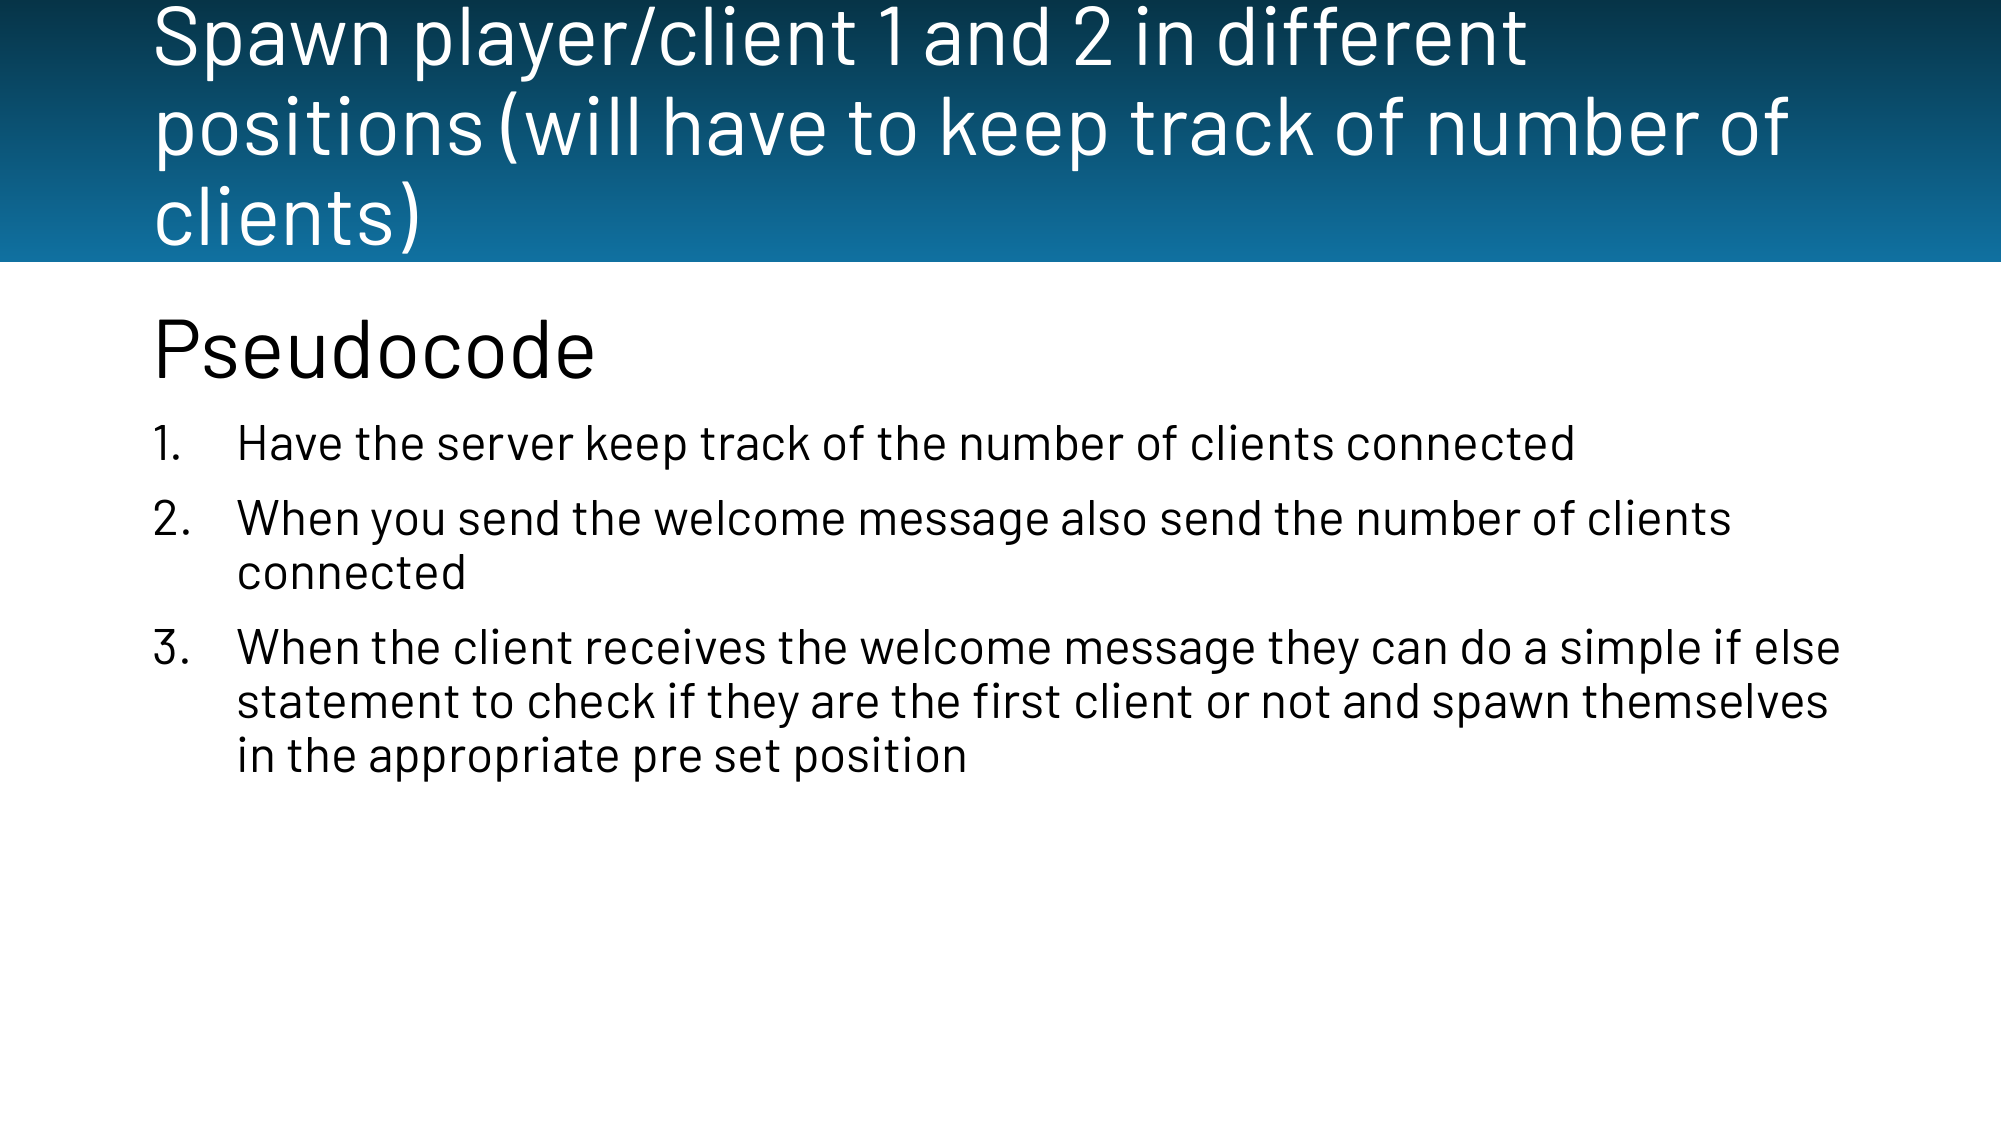

# Spawn player/client 1 and 2 in different positions (will have to keep track of number of clients)
Pseudocode
Have the server keep track of the number of clients connected
When you send the welcome message also send the number of clients connected
When the client receives the welcome message they can do a simple if else statement to check if they are the first client or not and spawn themselves in the appropriate pre set position